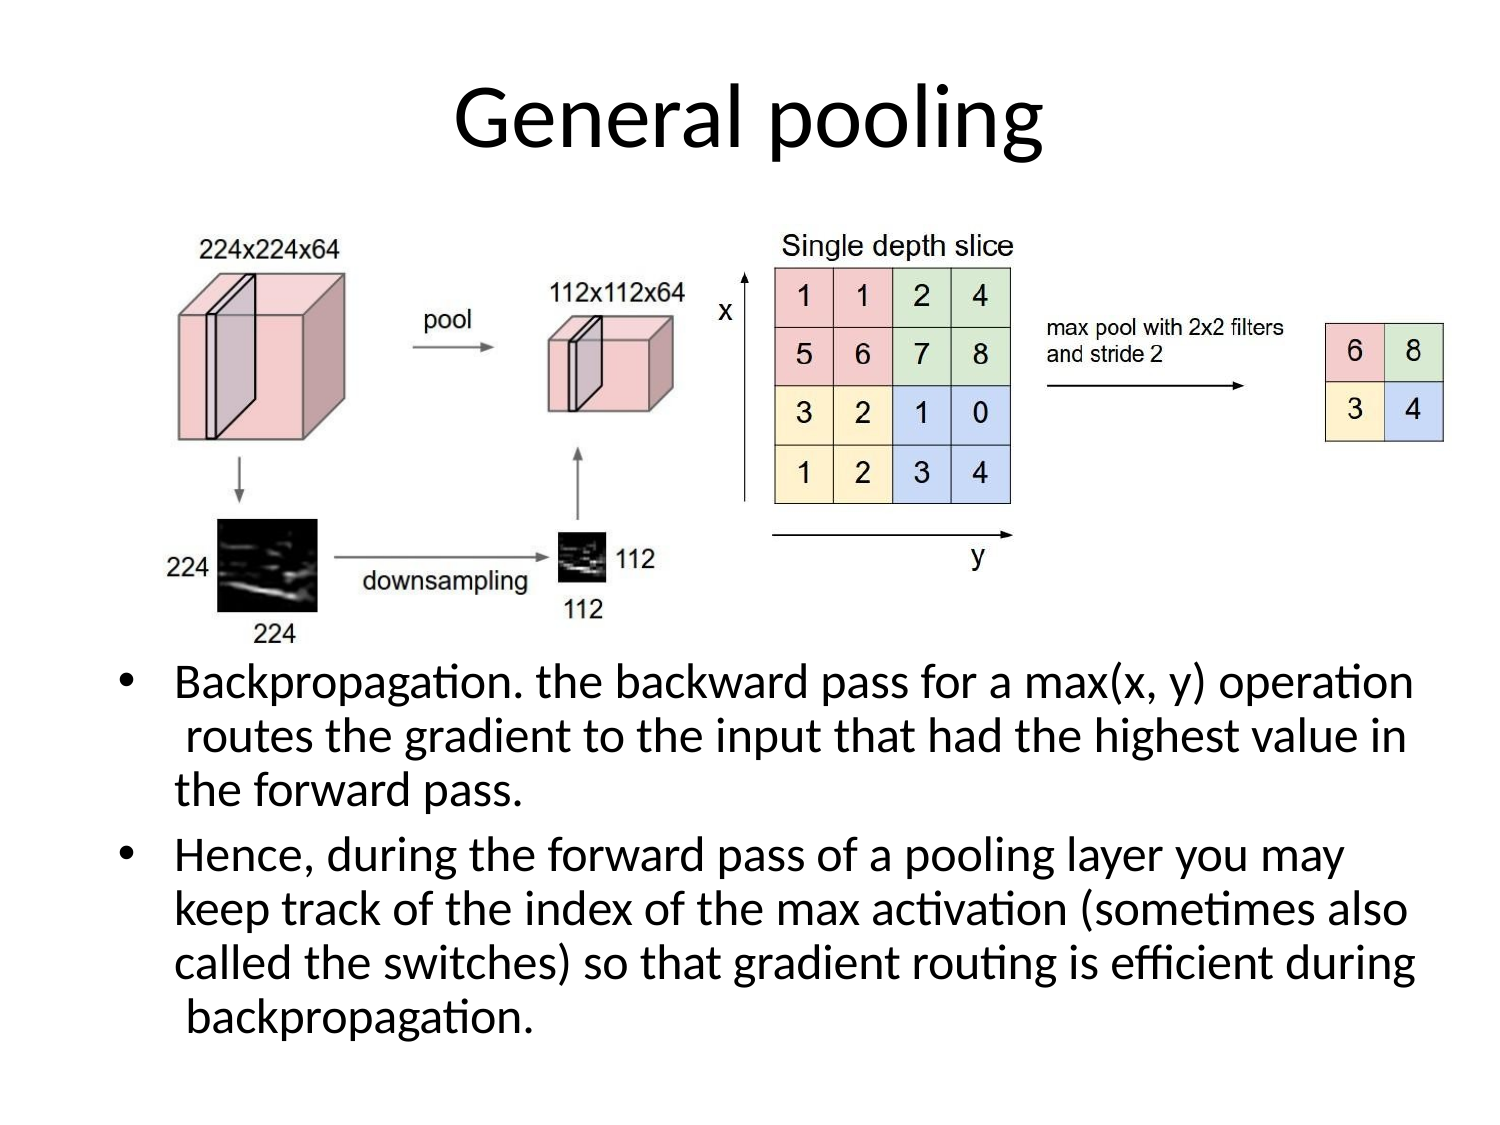

# General pooling

Backpropagation. the backward pass for a max(x, y) operation  routes the gradient to the input that had the highest value in  the forward pass.
Hence, during the forward pass of a pooling layer you may  keep track of the index of the max activation (sometimes also  called the switches) so that gradient routing is efficient during  backpropagation.